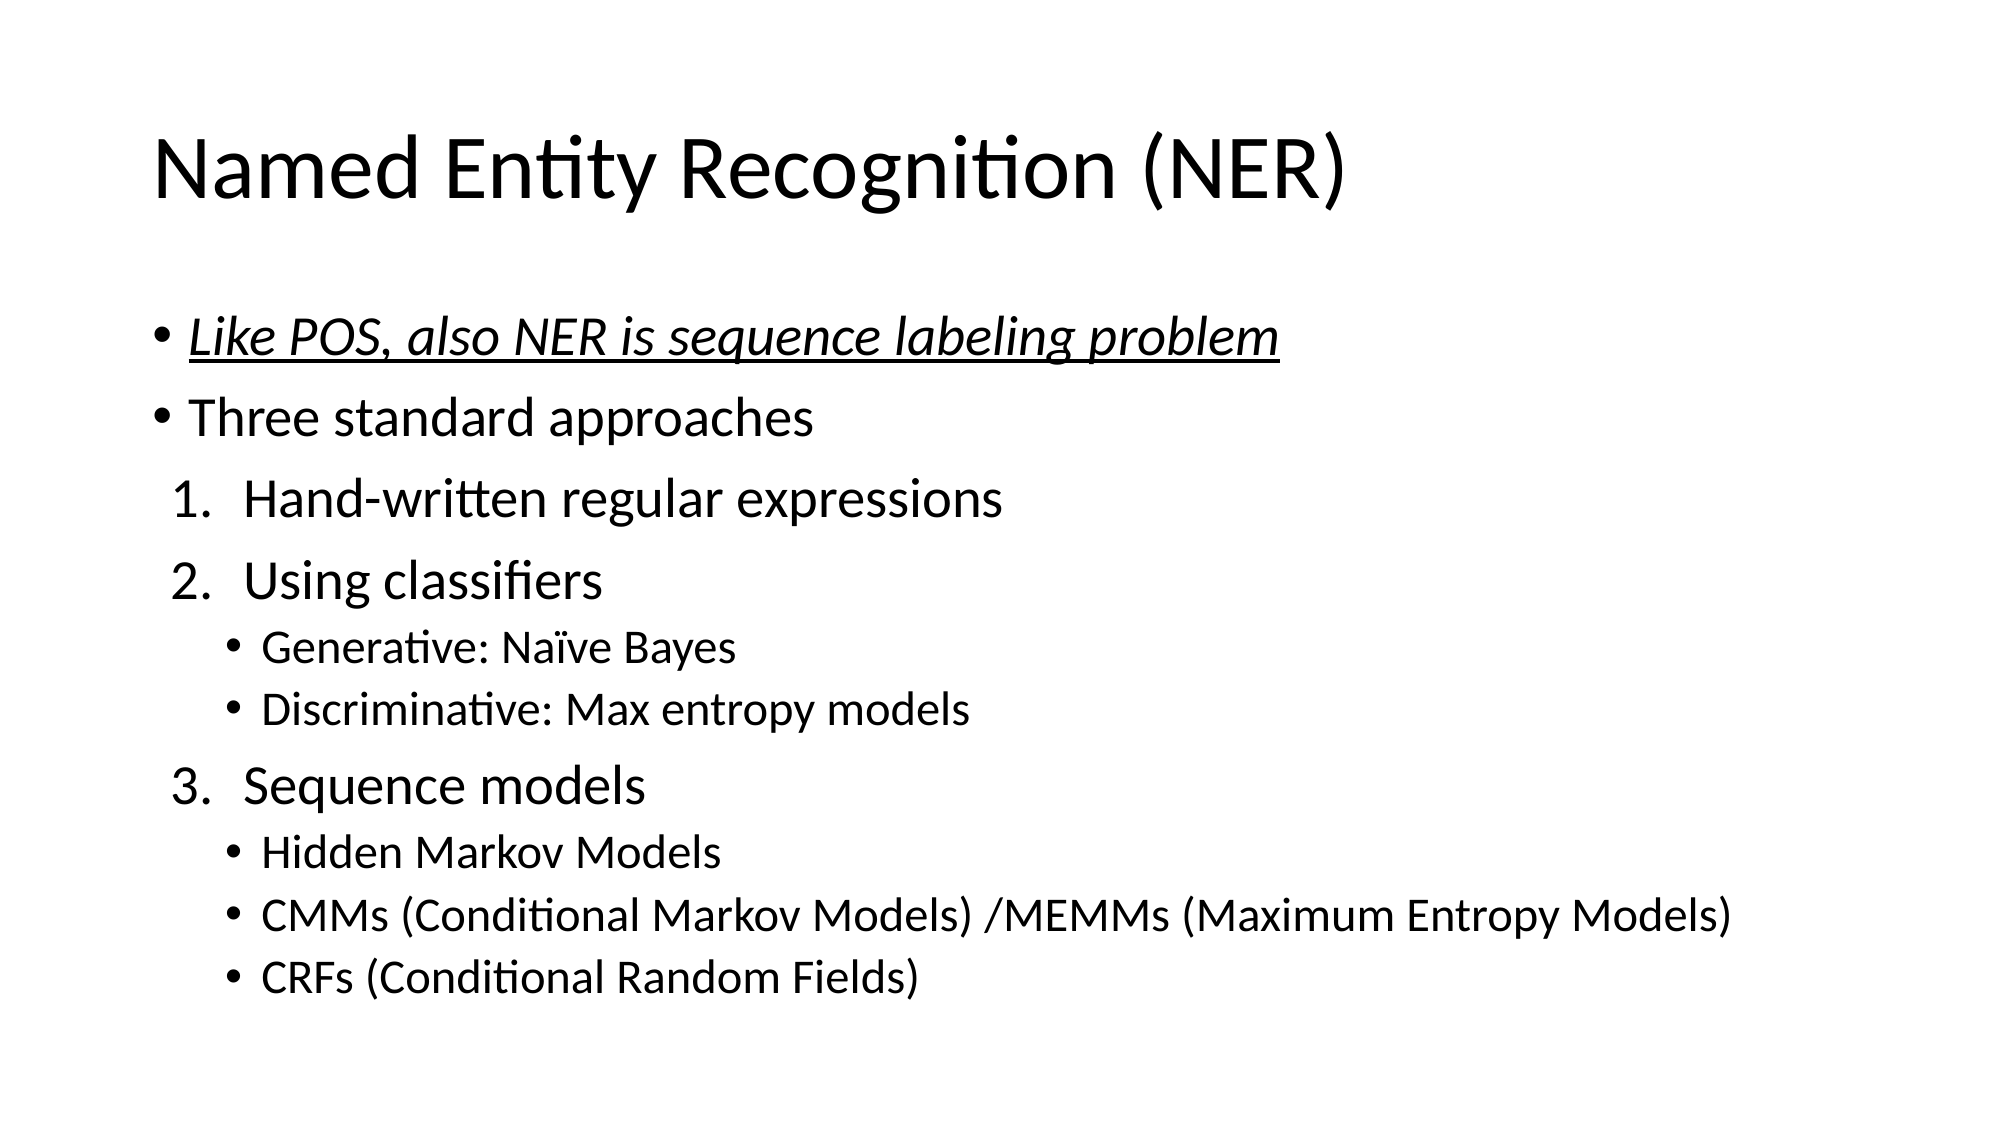

# Named Entity Recognition (NER)
Like POS, also NER is sequence labeling problem
Three standard approaches
Hand-written regular expressions
Using classifiers
Generative: Naïve Bayes
Discriminative: Max entropy models
Sequence models
Hidden Markov Models
CMMs (Conditional Markov Models) /MEMMs (Maximum Entropy Models)
CRFs (Conditional Random Fields)